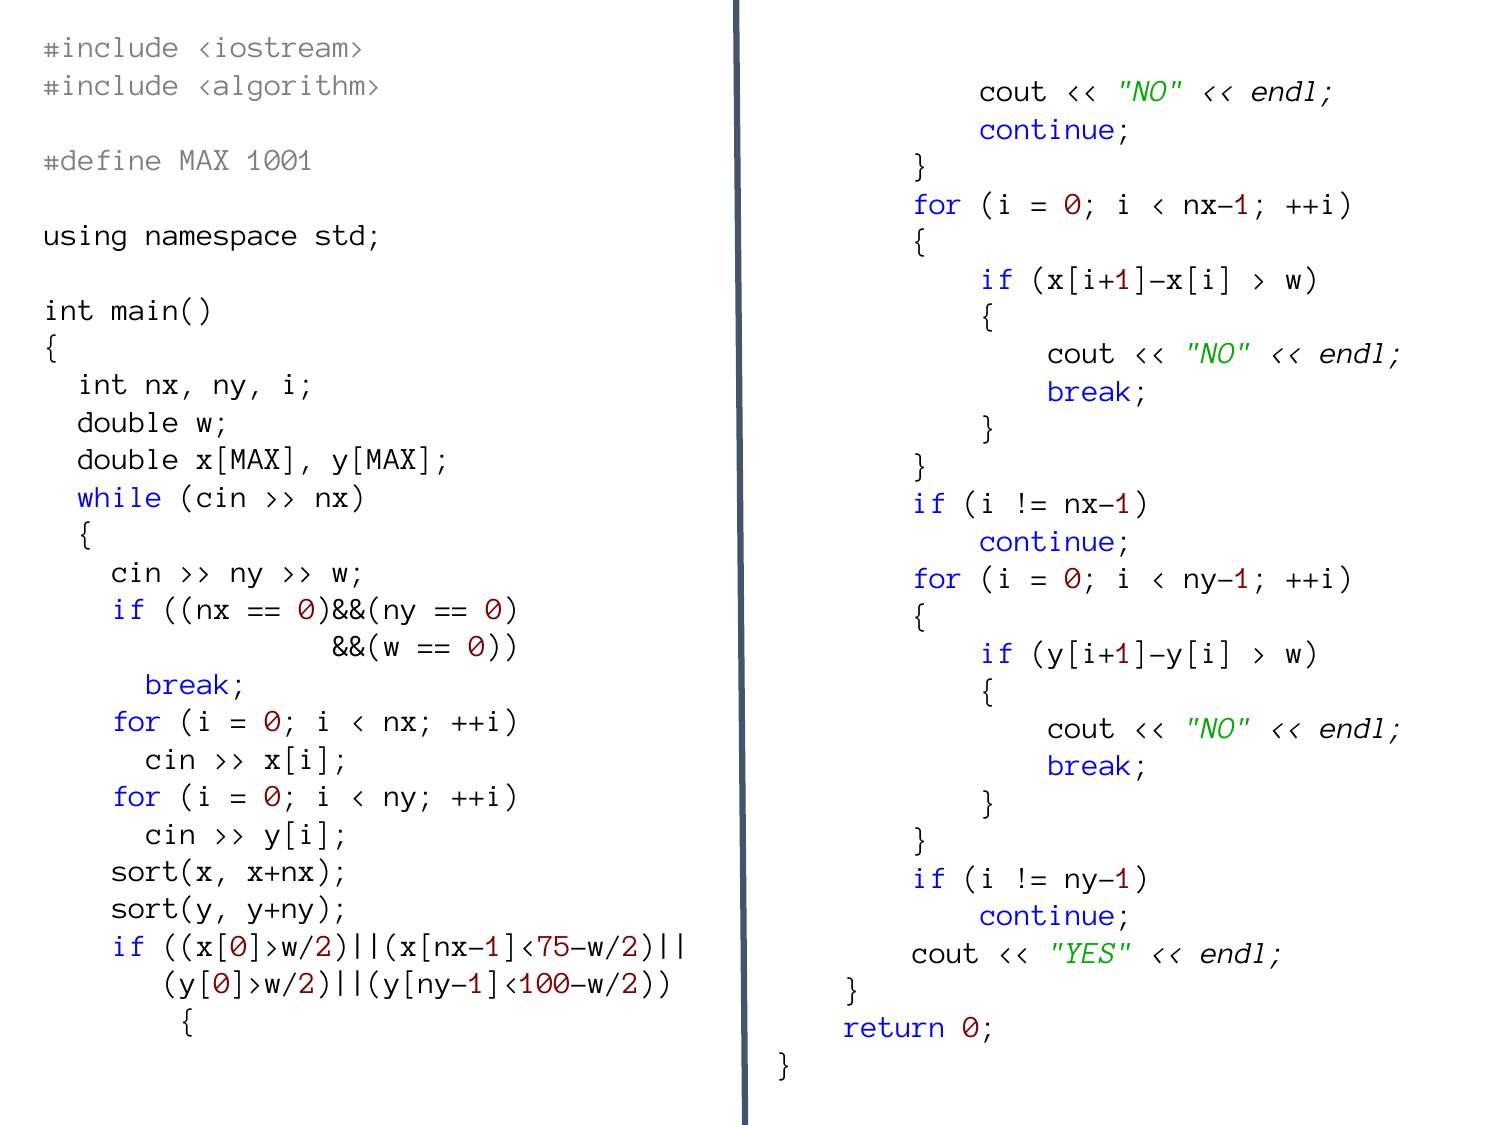

cout << "NO" << endl;
            continue;
        }
        for (i = 0; i < nx-1; ++i)
        {
            if (x[i+1]-x[i] > w)
            {
                cout << "NO" << endl;
                break;
            }
        }
        if (i != nx-1)
            continue;
        for (i = 0; i < ny-1; ++i)
        {
            if (y[i+1]-y[i] > w)
            {
                cout << "NO" << endl;
                break;
            }
        }
        if (i != ny-1)
            continue;
        cout << "YES" << endl;
    }
    return 0;
}
#include <iostream>
#include <algorithm>

#define MAX 1001

using namespace std;

int main()
{
  int nx, ny, i;
  double w;
  double x[MAX], y[MAX];
  while (cin >> nx)
  {
    cin >> ny >> w;
    if ((nx == 0)&&(ny == 0)
                 &&(w == 0))
      break;
    for (i = 0; i < nx; ++i)
      cin >> x[i];
    for (i = 0; i < ny; ++i)
      cin >> y[i];
    sort(x, x+nx);
    sort(y, y+ny);
    if ((x[0]>w/2)||(x[nx-1]<75-w/2)||
       (y[0]>w/2)||(y[ny-1]<100-w/2))
        {